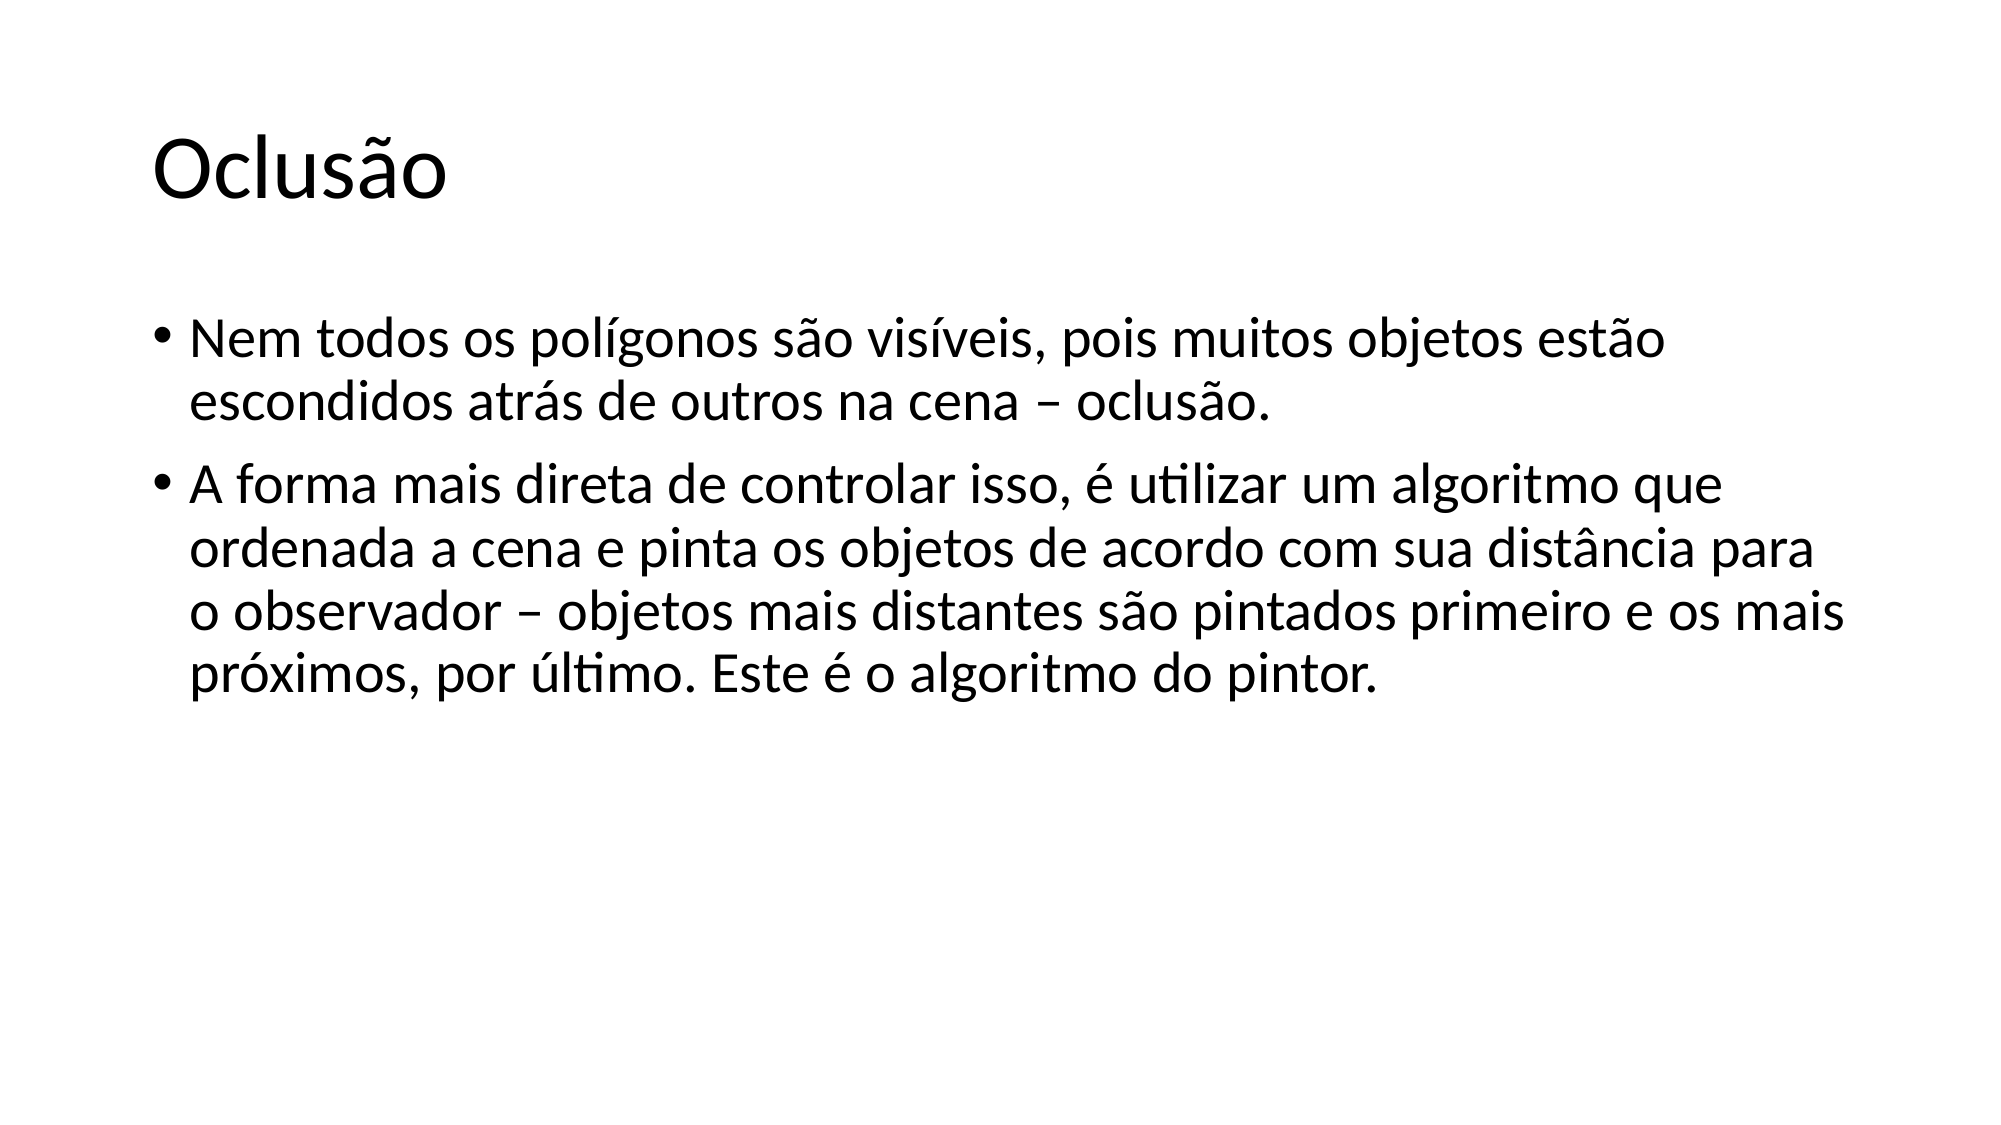

# Oclusão
Nem todos os polígonos são visíveis, pois muitos objetos estão escondidos atrás de outros na cena – oclusão.
A forma mais direta de controlar isso, é utilizar um algoritmo que ordenada a cena e pinta os objetos de acordo com sua distância para o observador – objetos mais distantes são pintados primeiro e os mais próximos, por último. Este é o algoritmo do pintor.